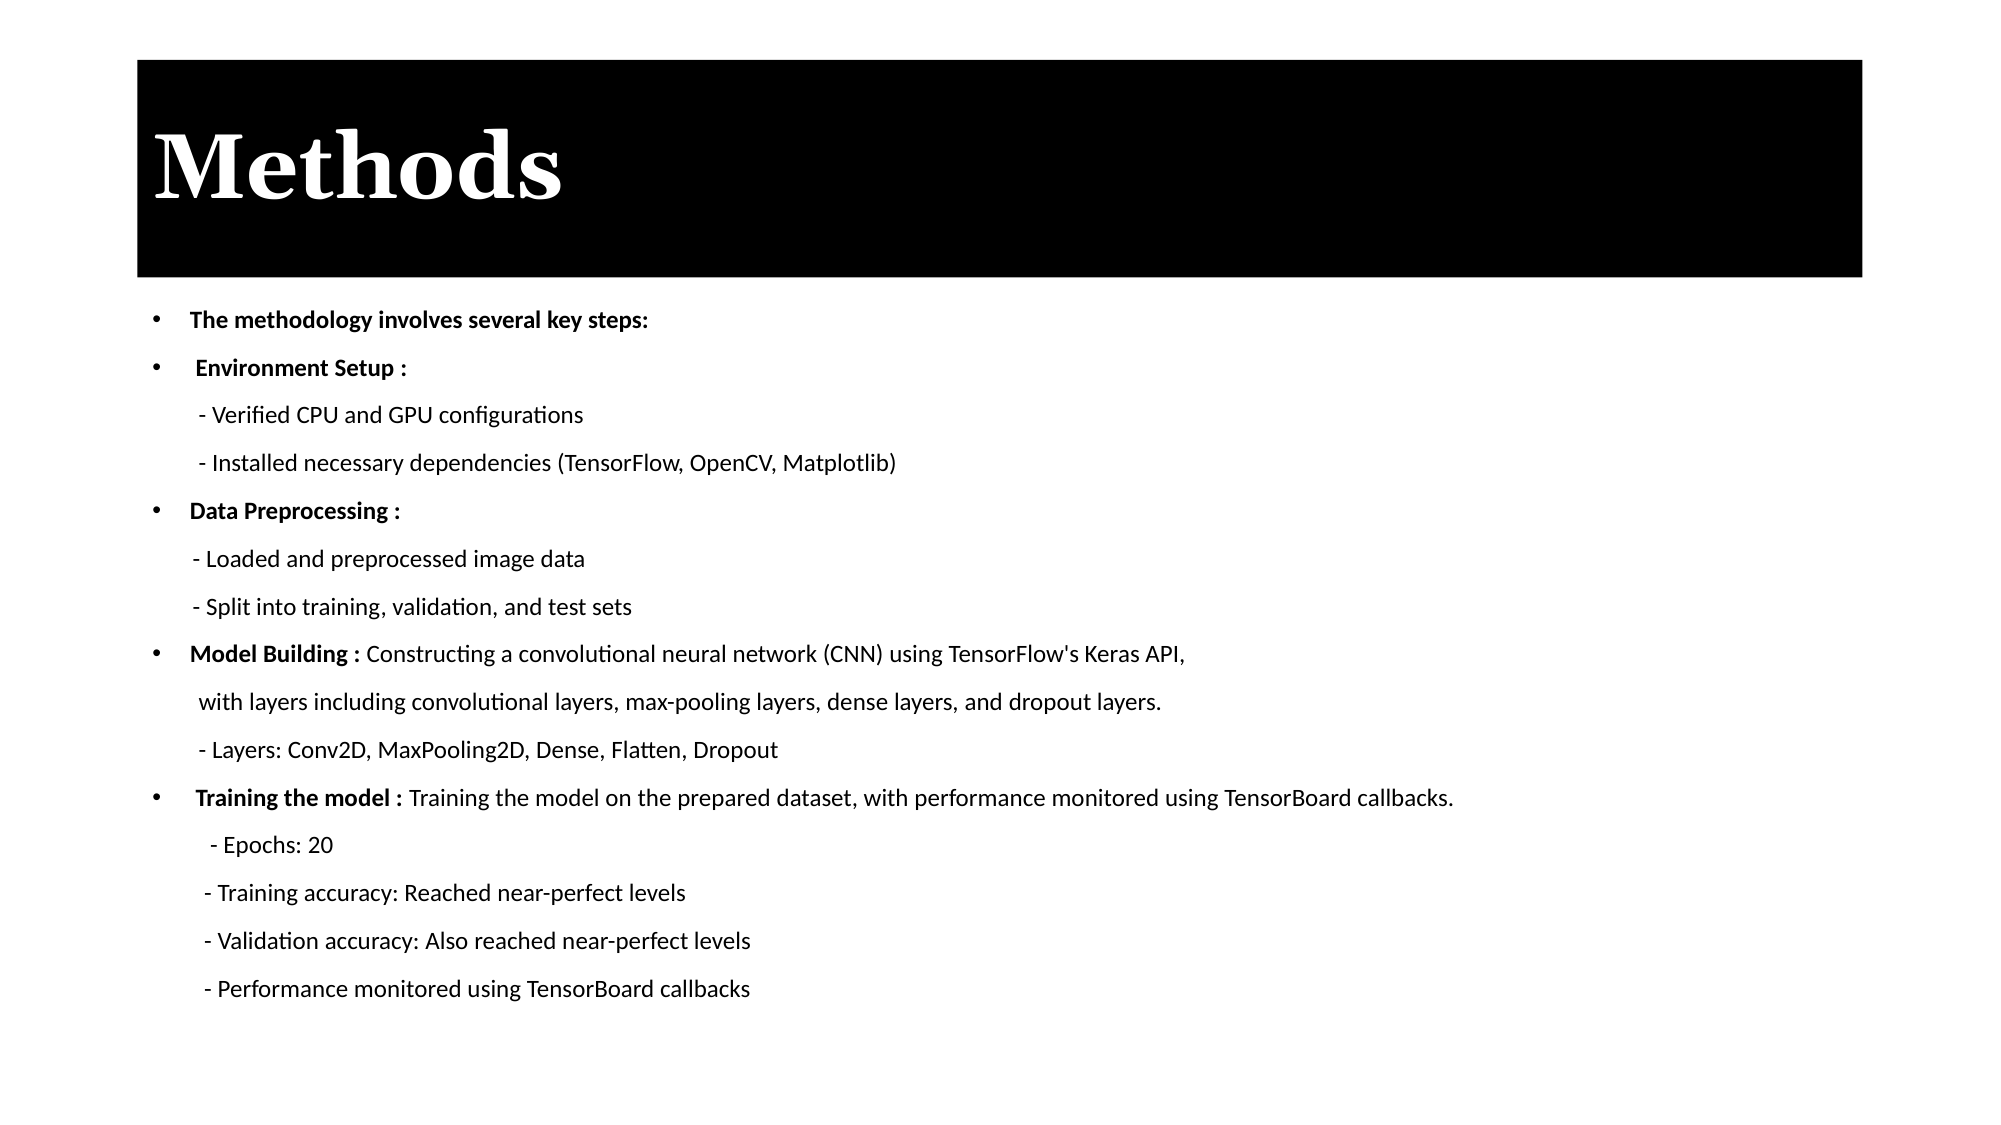

# Methods
The methodology involves several key steps:
 Environment Setup :
        - Verified CPU and GPU configurations
        - Installed necessary dependencies (TensorFlow, OpenCV, Matplotlib)
Data Preprocessing :
       - Loaded and preprocessed image data
       - Split into training, validation, and test sets
Model Building : Constructing a convolutional neural network (CNN) using TensorFlow's Keras API,
        with layers including convolutional layers, max-pooling layers, dense layers, and dropout layers.
        - Layers: Conv2D, MaxPooling2D, Dense, Flatten, Dropout
 Training the model : Training the model on the prepared dataset, with performance monitored using TensorBoard callbacks.
          - Epochs: 20
         - Training accuracy: Reached near-perfect levels
         - Validation accuracy: Also reached near-perfect levels
         - Performance monitored using TensorBoard callbacks